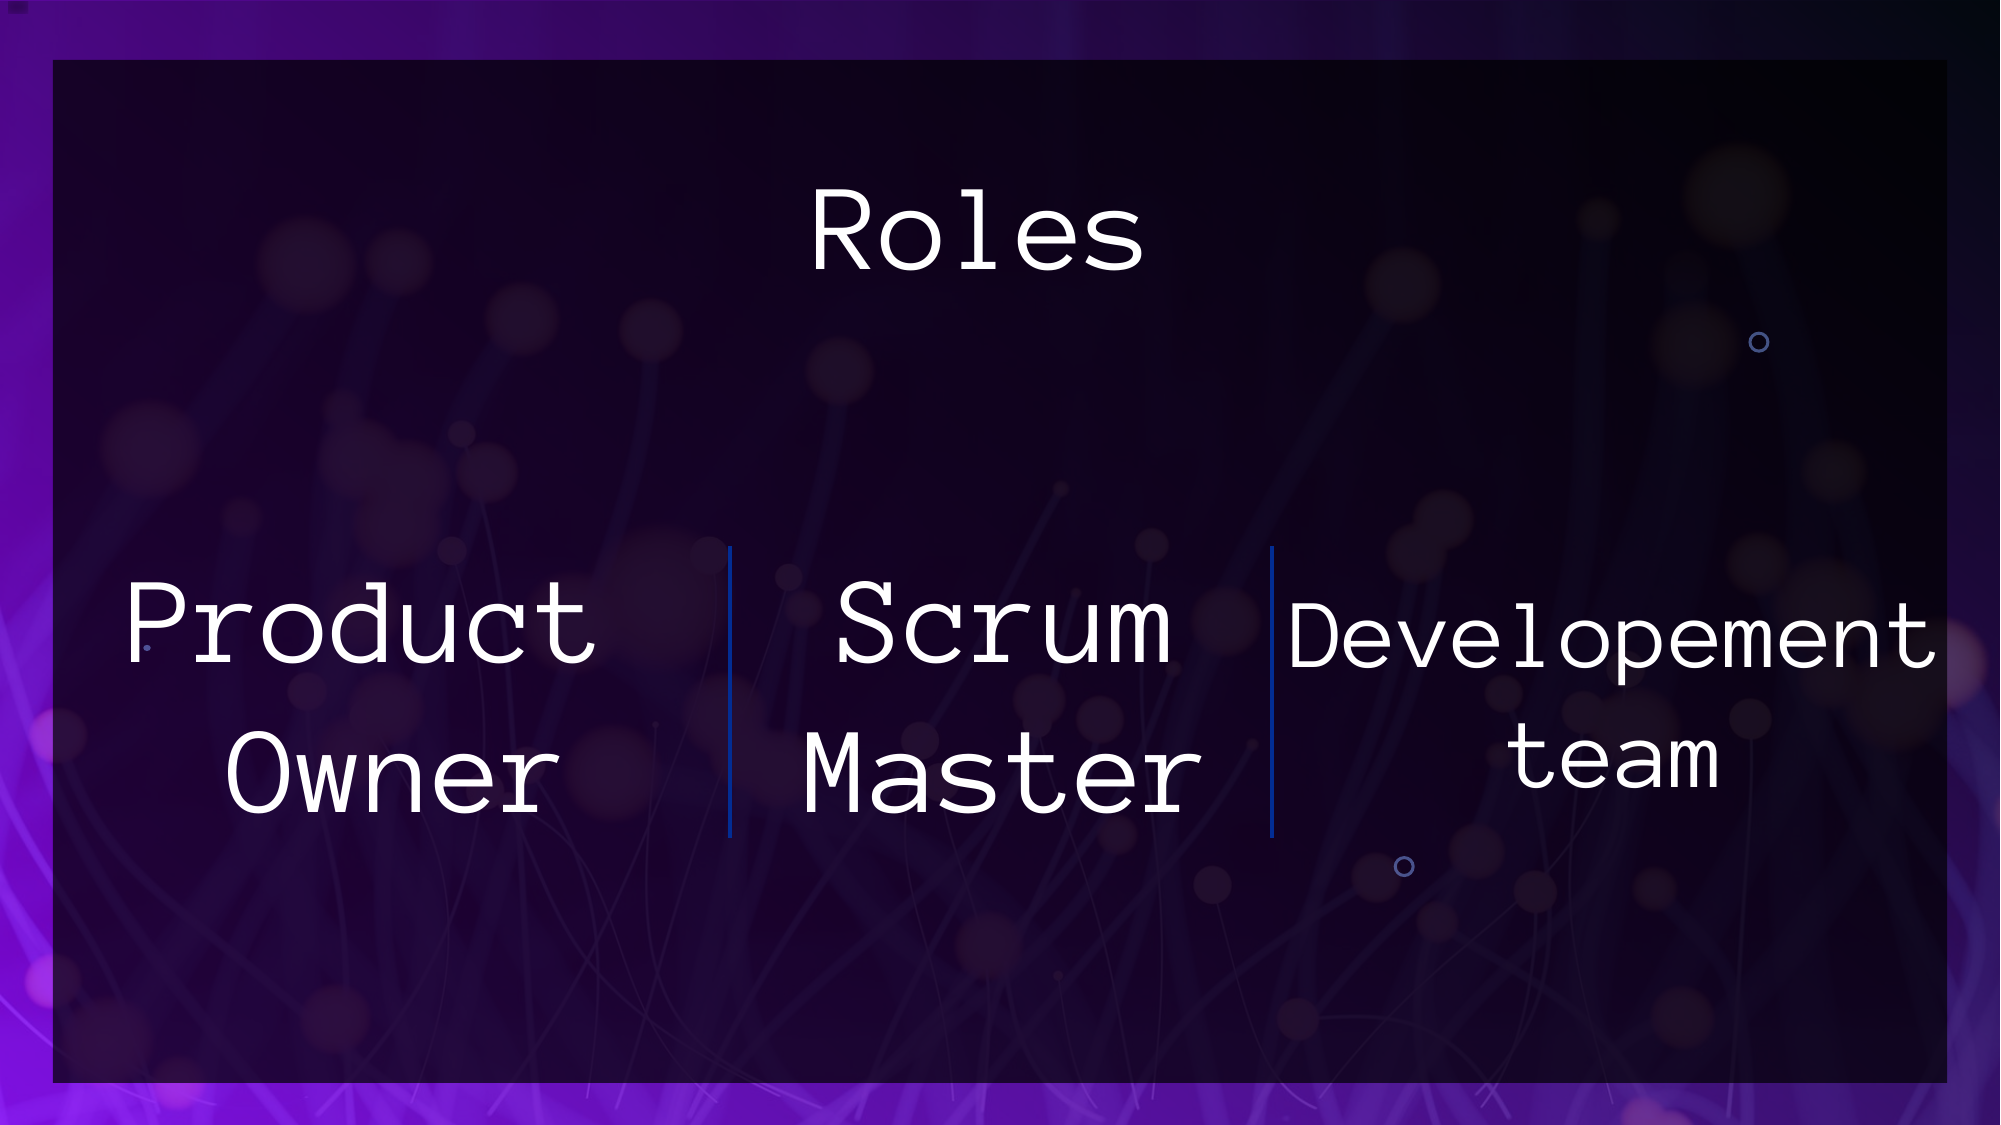

Roles
Product
Owner
Scrum
Master
Developement
team